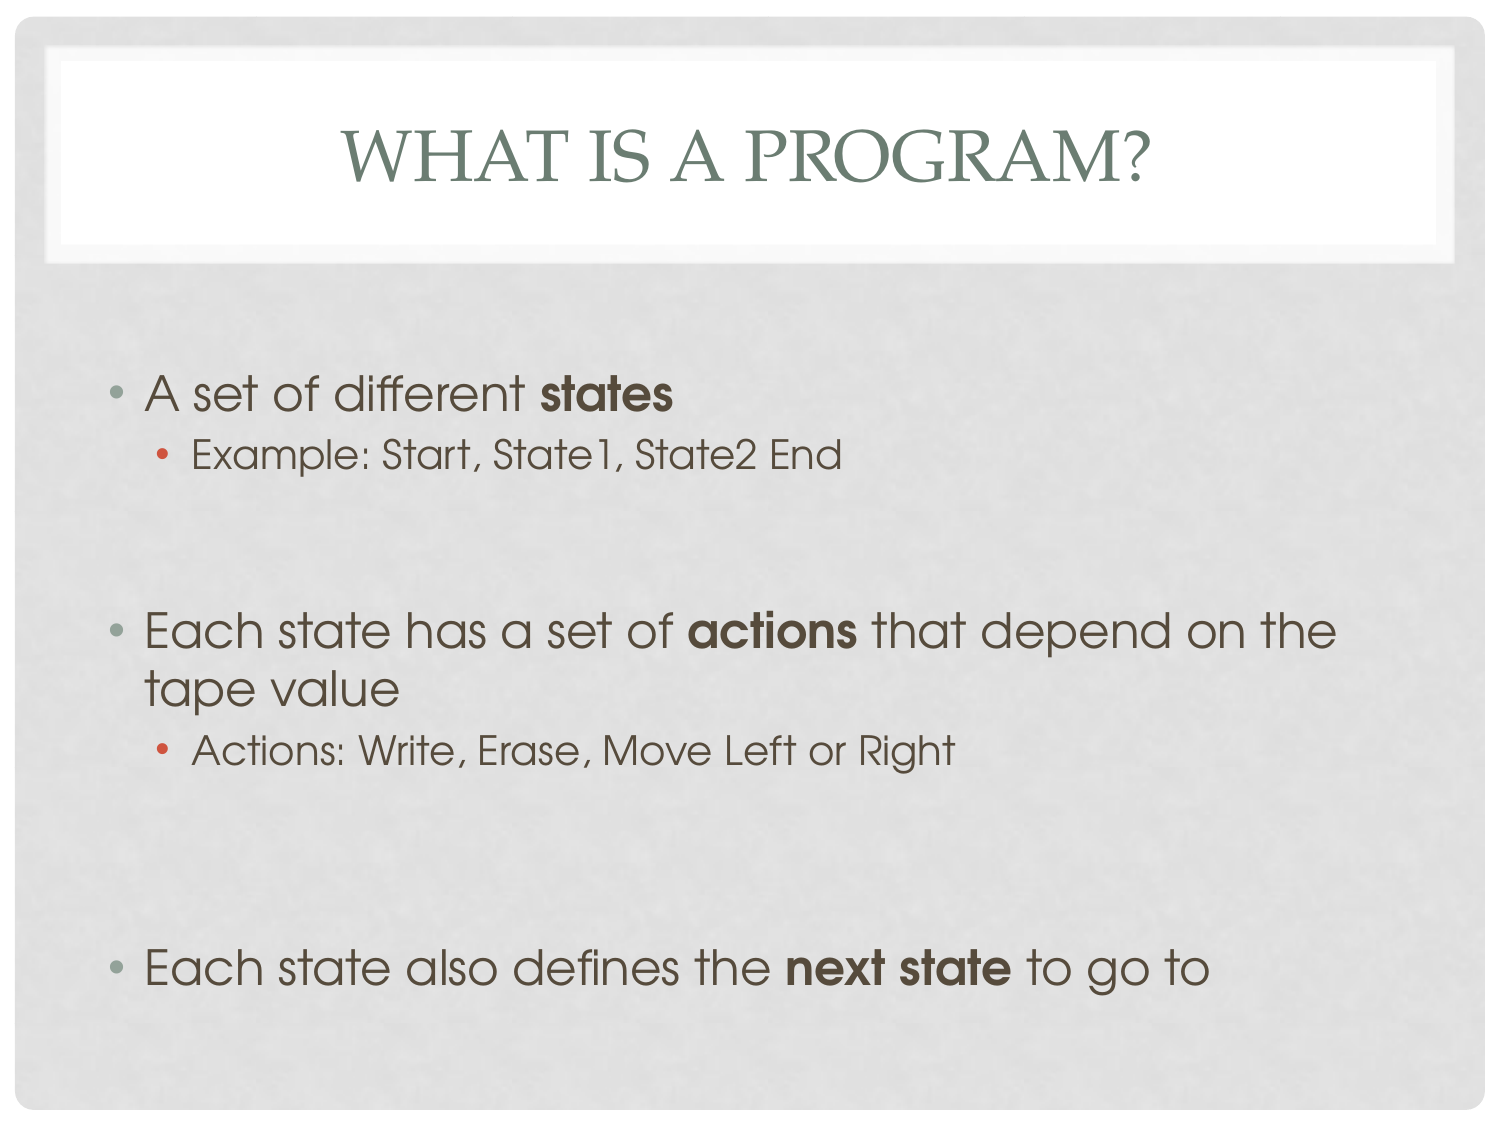

# What is a Program?

A set of different states
Example: Start, State1, State2 End

Each state has a set of actions that depend on the tape value
Actions: Write, Erase, Move Left or Right

Each state also defines the next state to go to